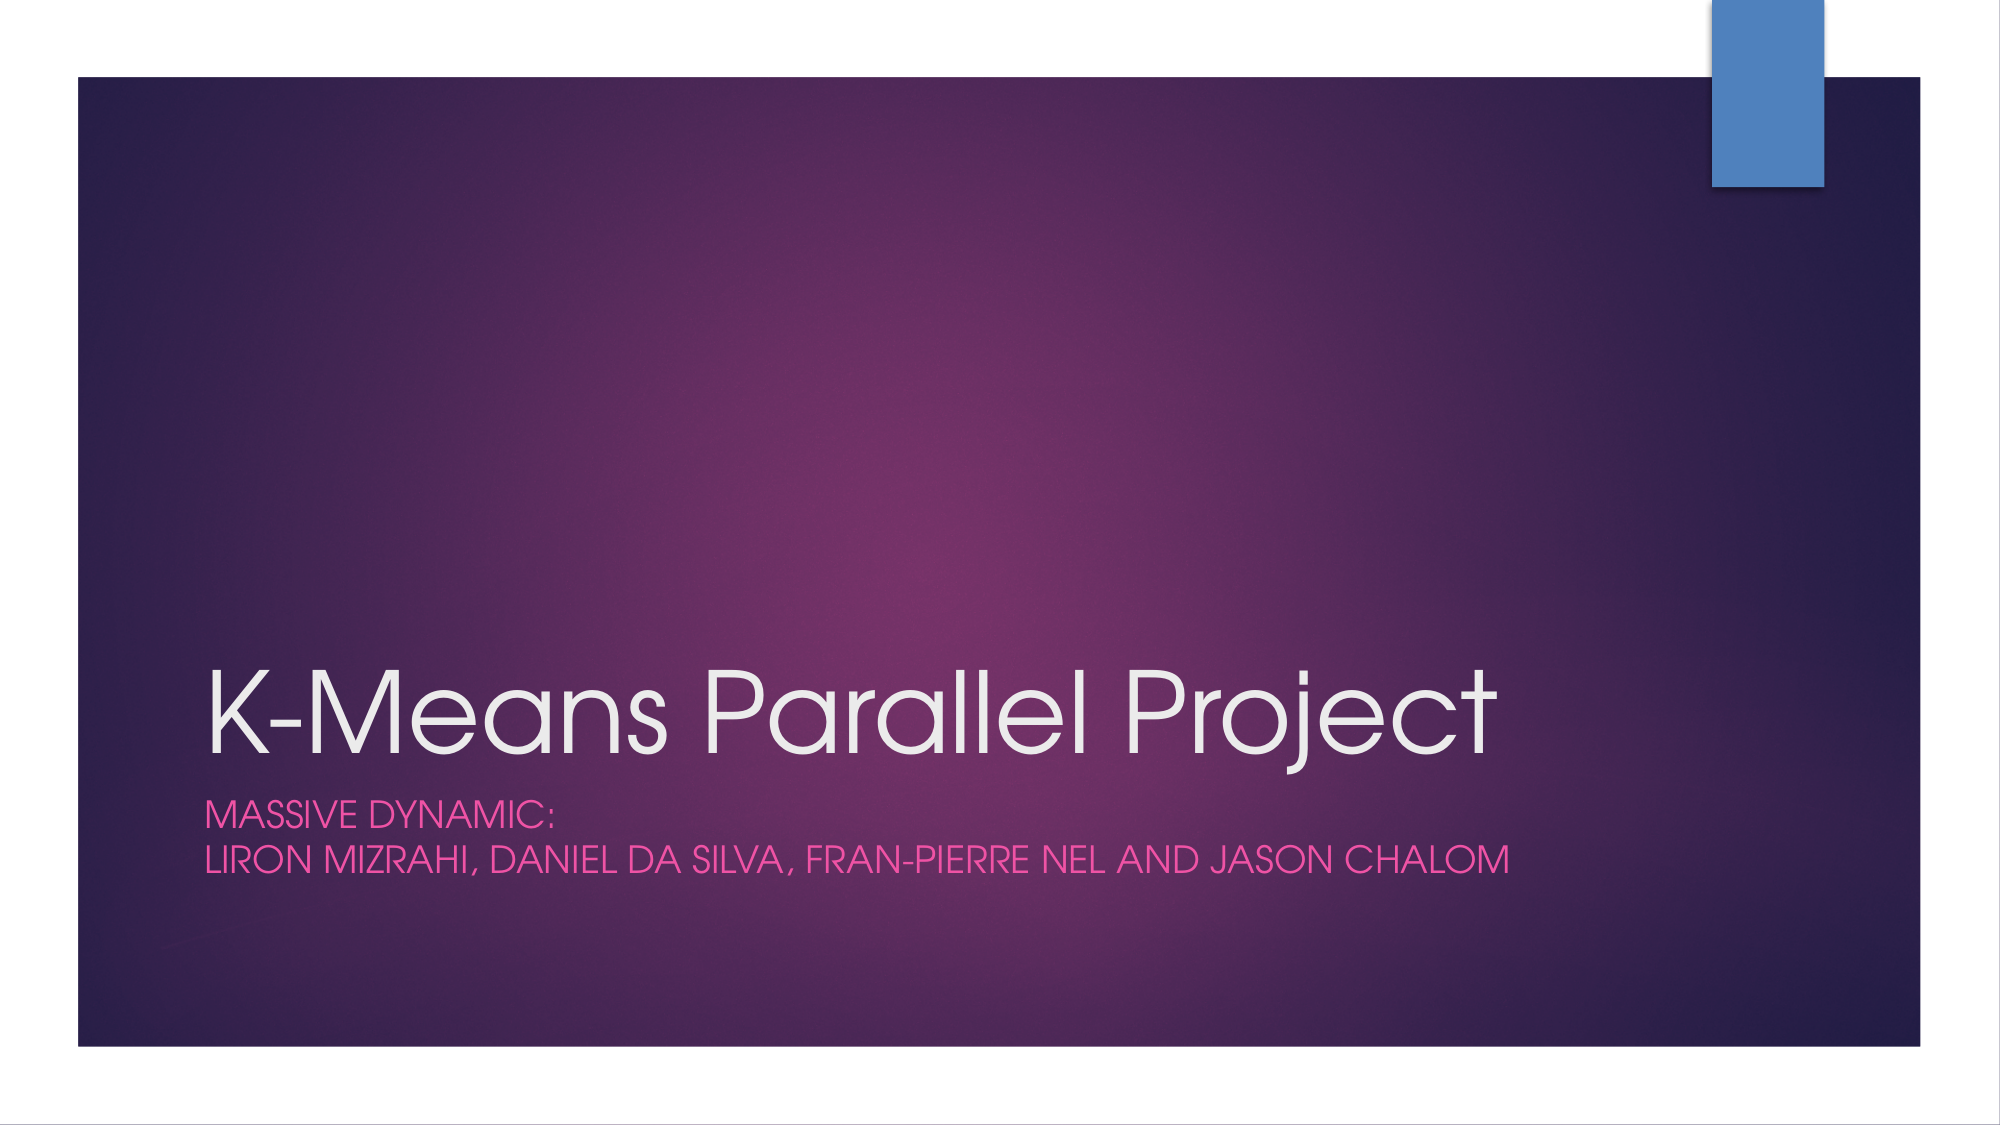

K-Means Parallel Project
Massive DyNamic:
Liron Mizrahi, Daniel da Silva, Fran-pierre Nel and Jason Chalom